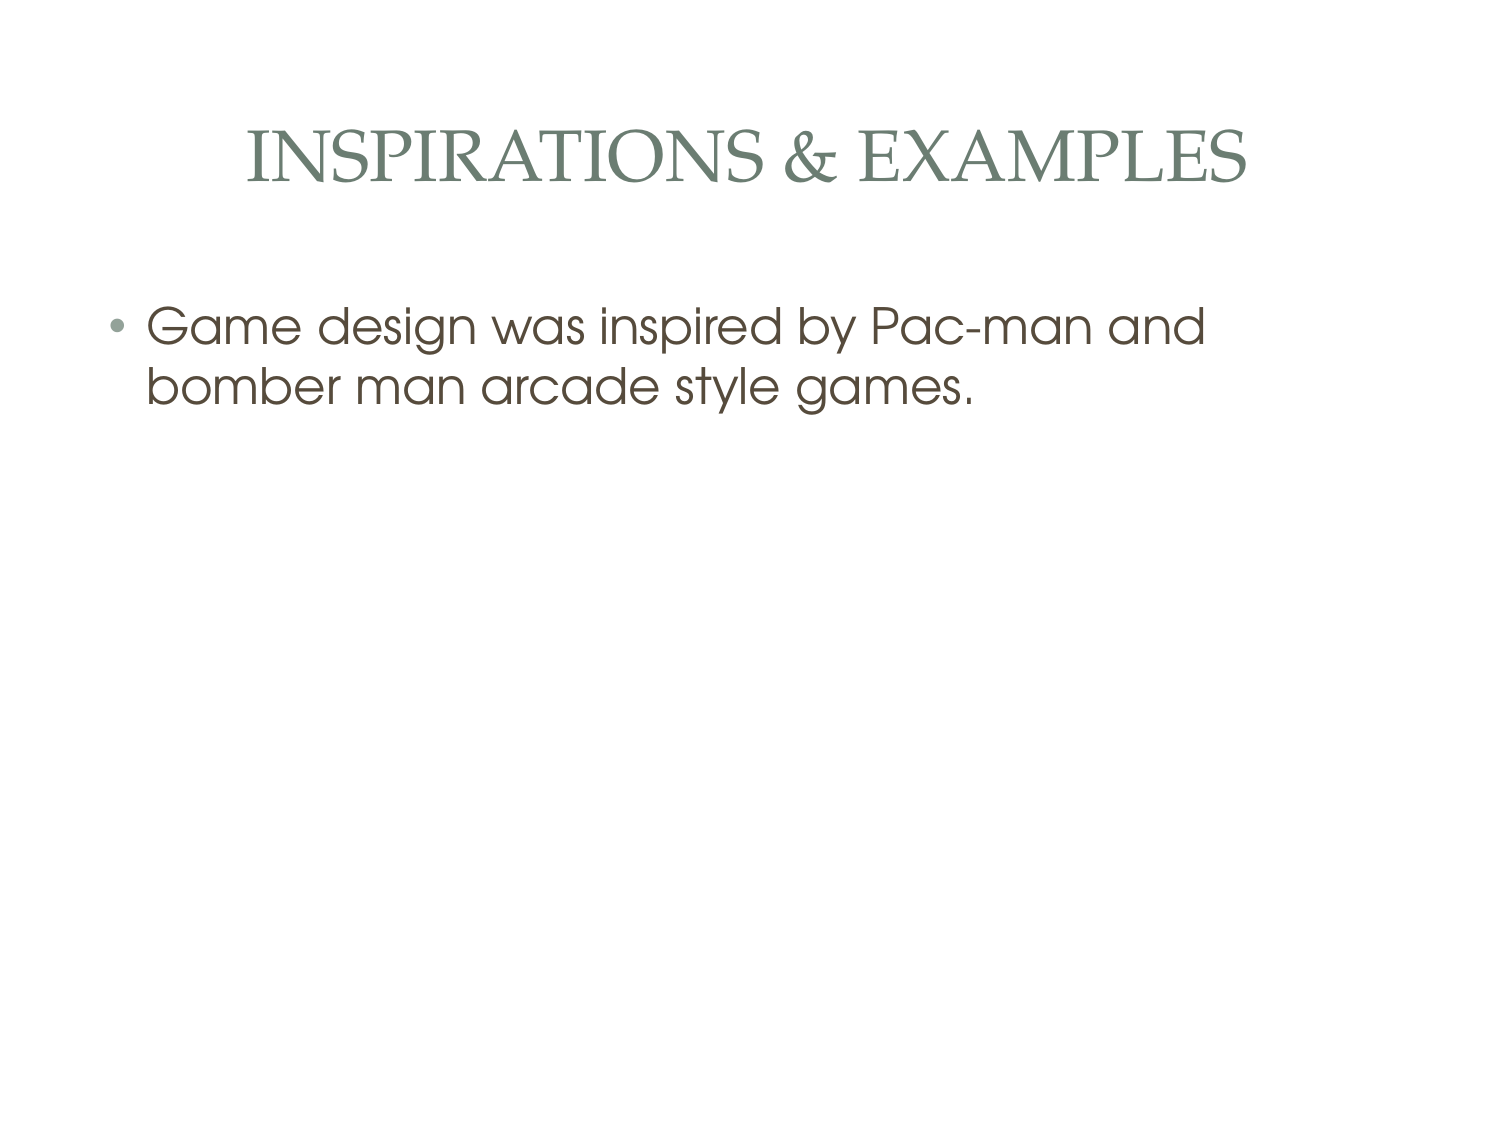

Inspirations & examples
Game design was inspired by Pac-man and bomber man arcade style games.